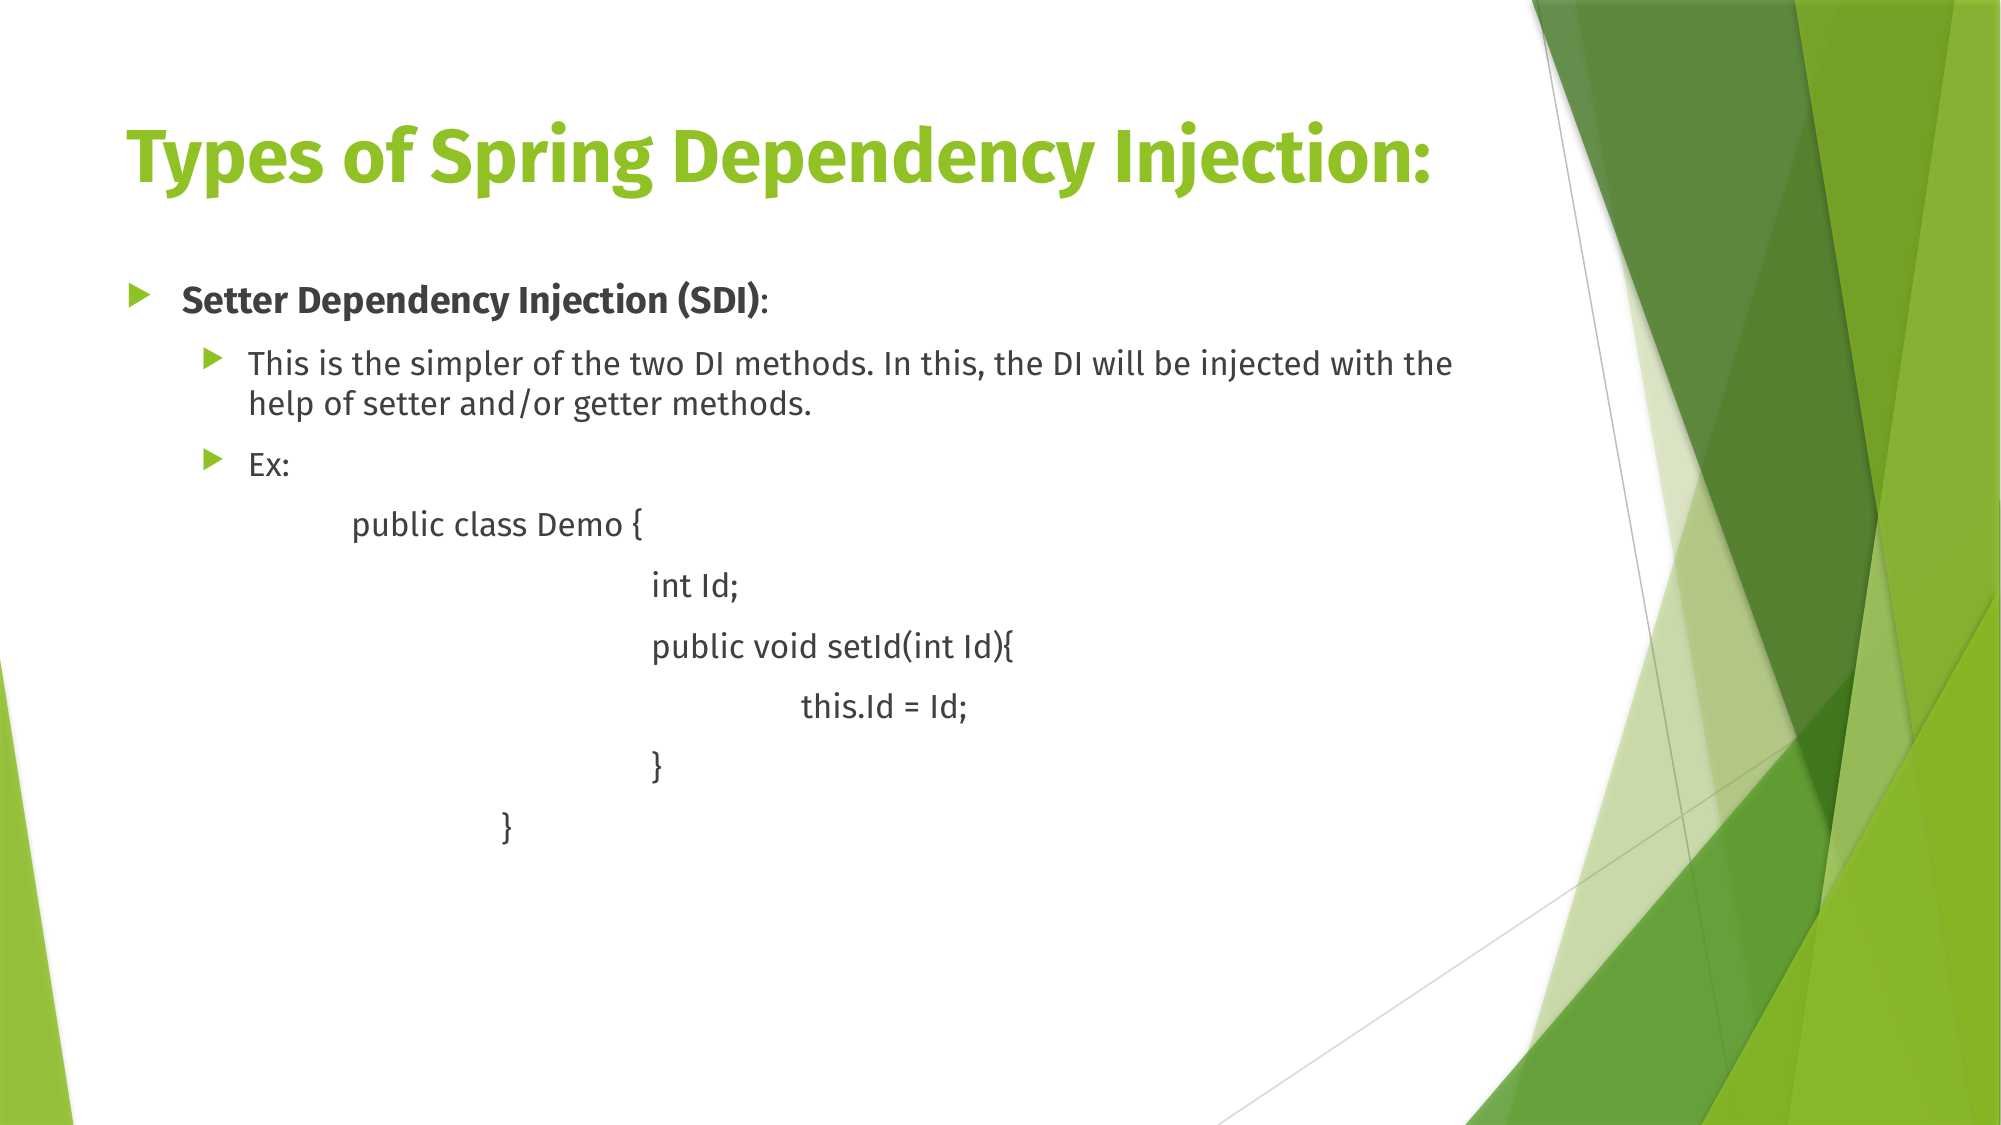

# Types of Spring Dependency Injection:
Setter Dependency Injection (SDI):
This is the simpler of the two DI methods. In this, the DI will be injected with the help of setter and/or getter methods.
Ex:
public class Demo {
			int Id;
			public void setId(int Id){
				this.Id = Id;
			}
		}